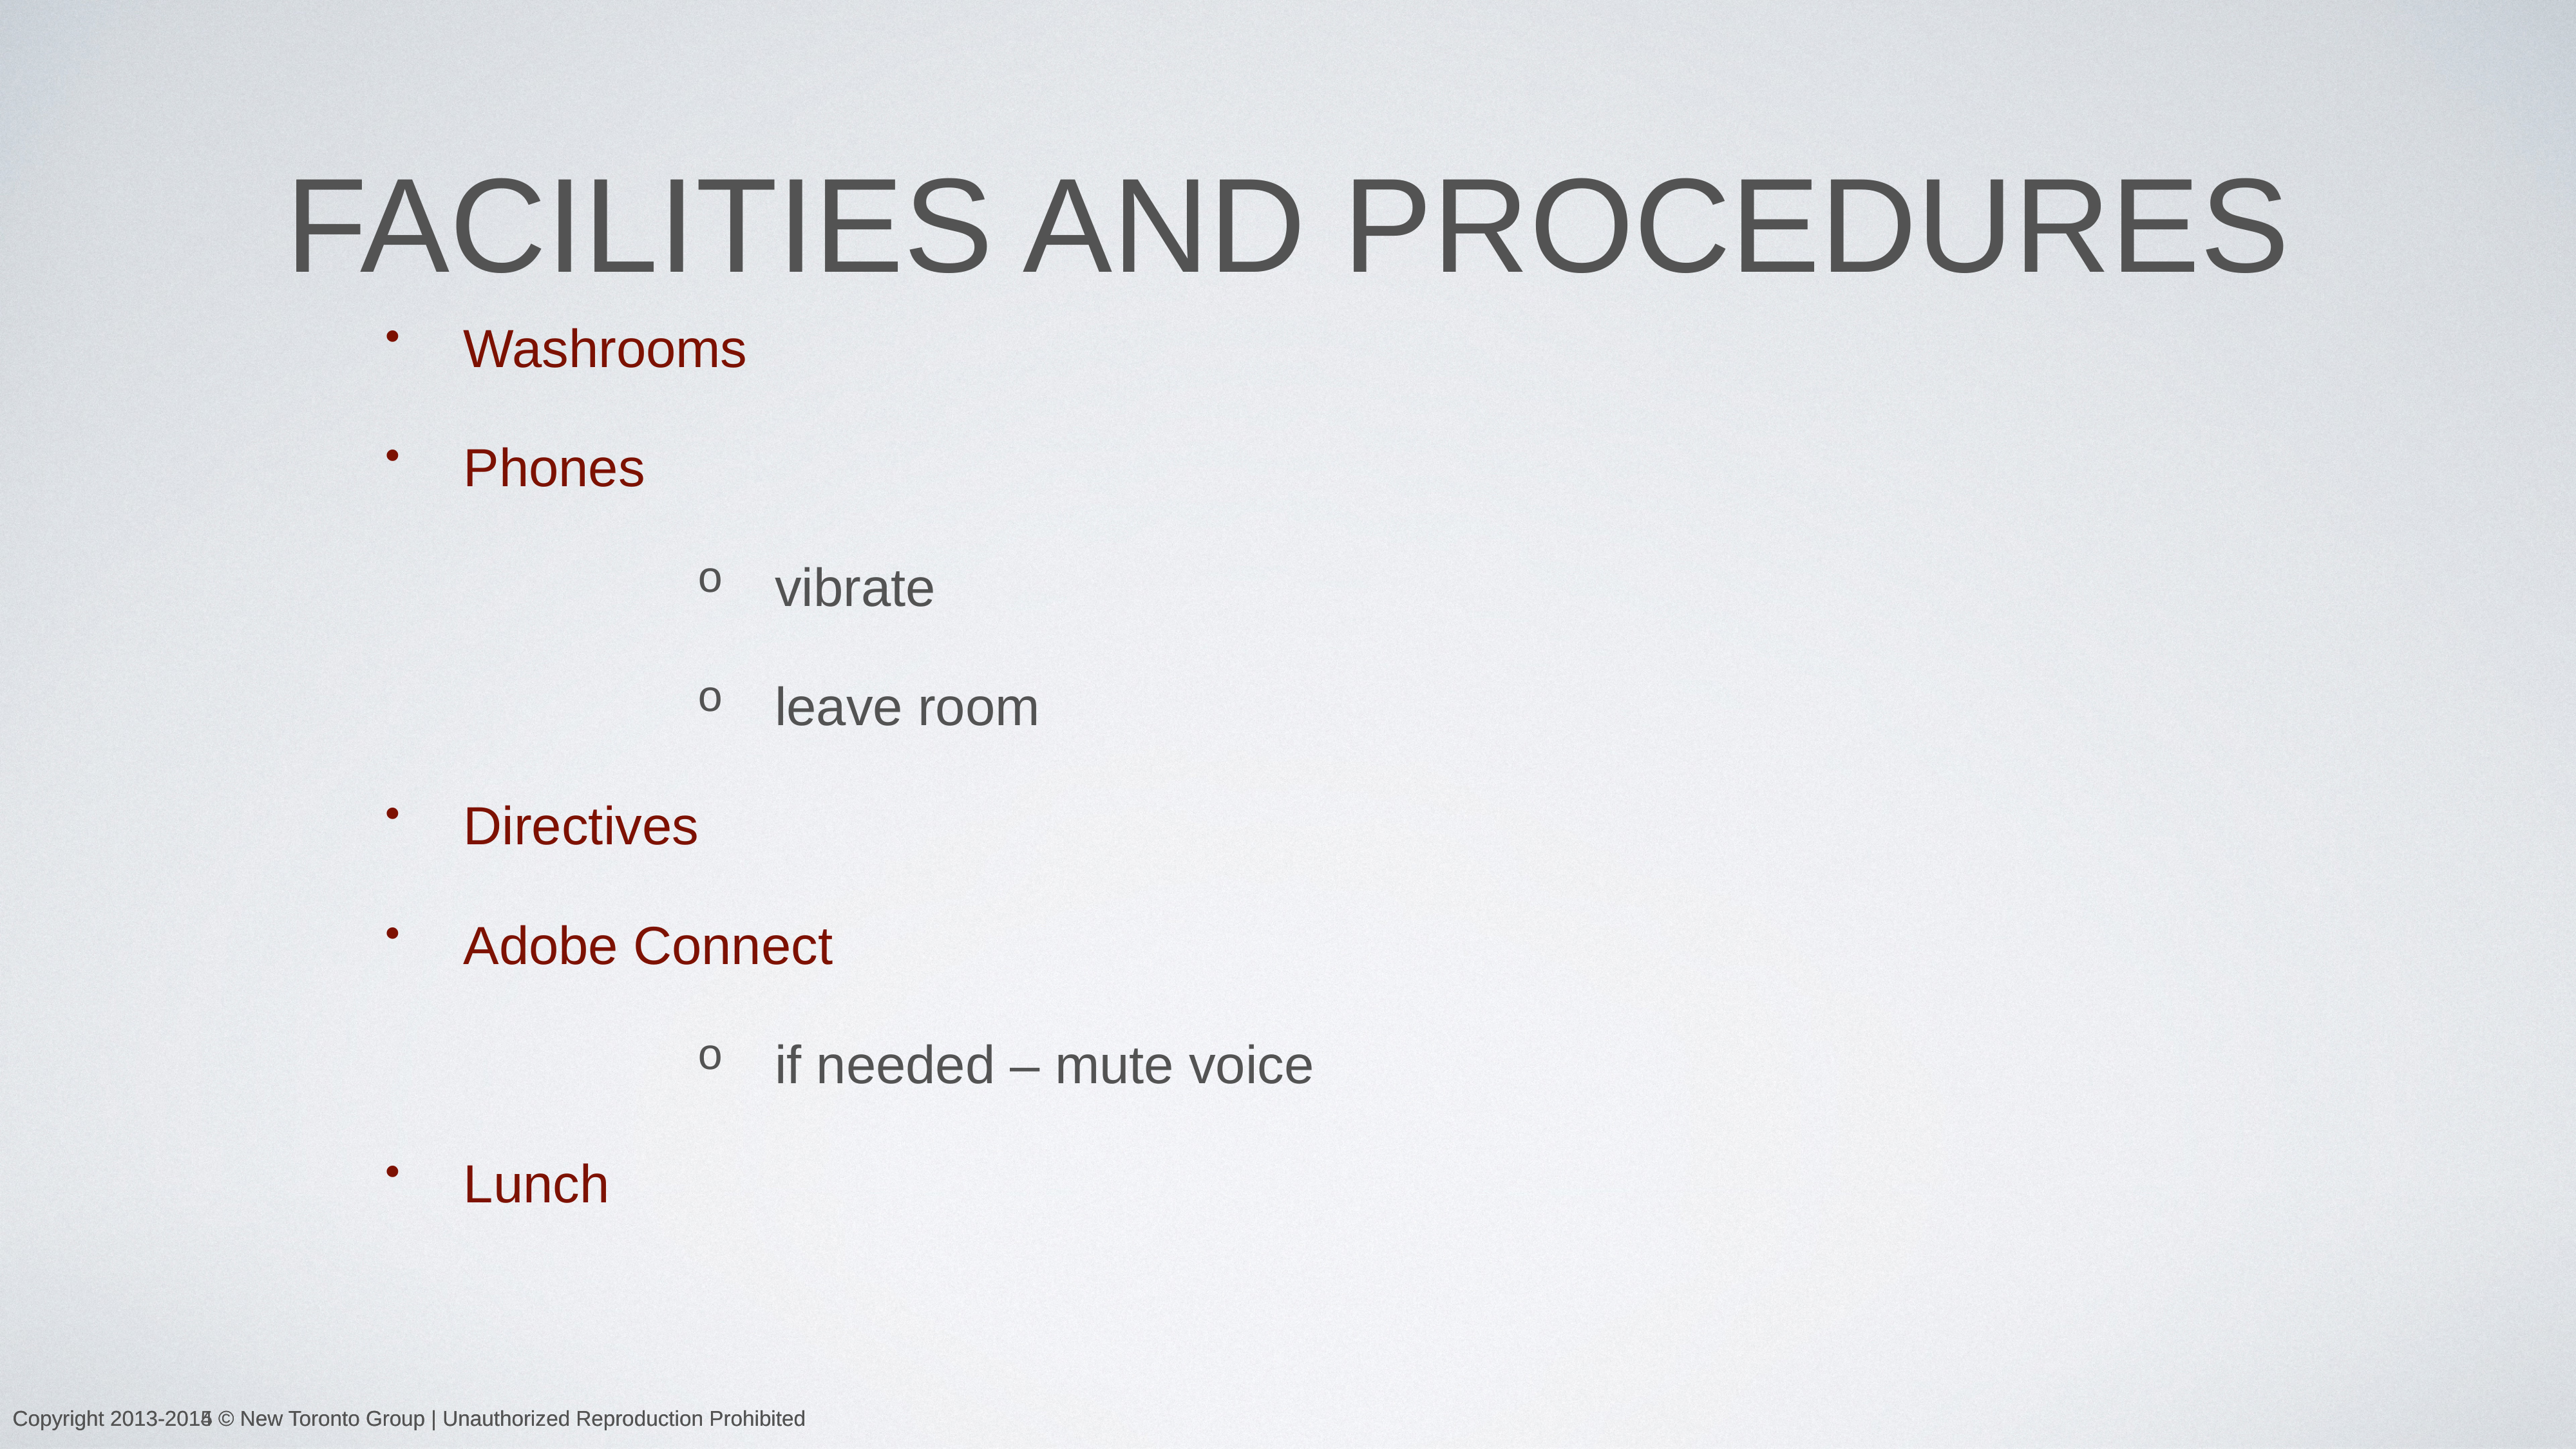

# Facilities and Procedures
Washrooms
Phones
vibrate
leave room
Directives
Adobe Connect
if needed – mute voice
Lunch